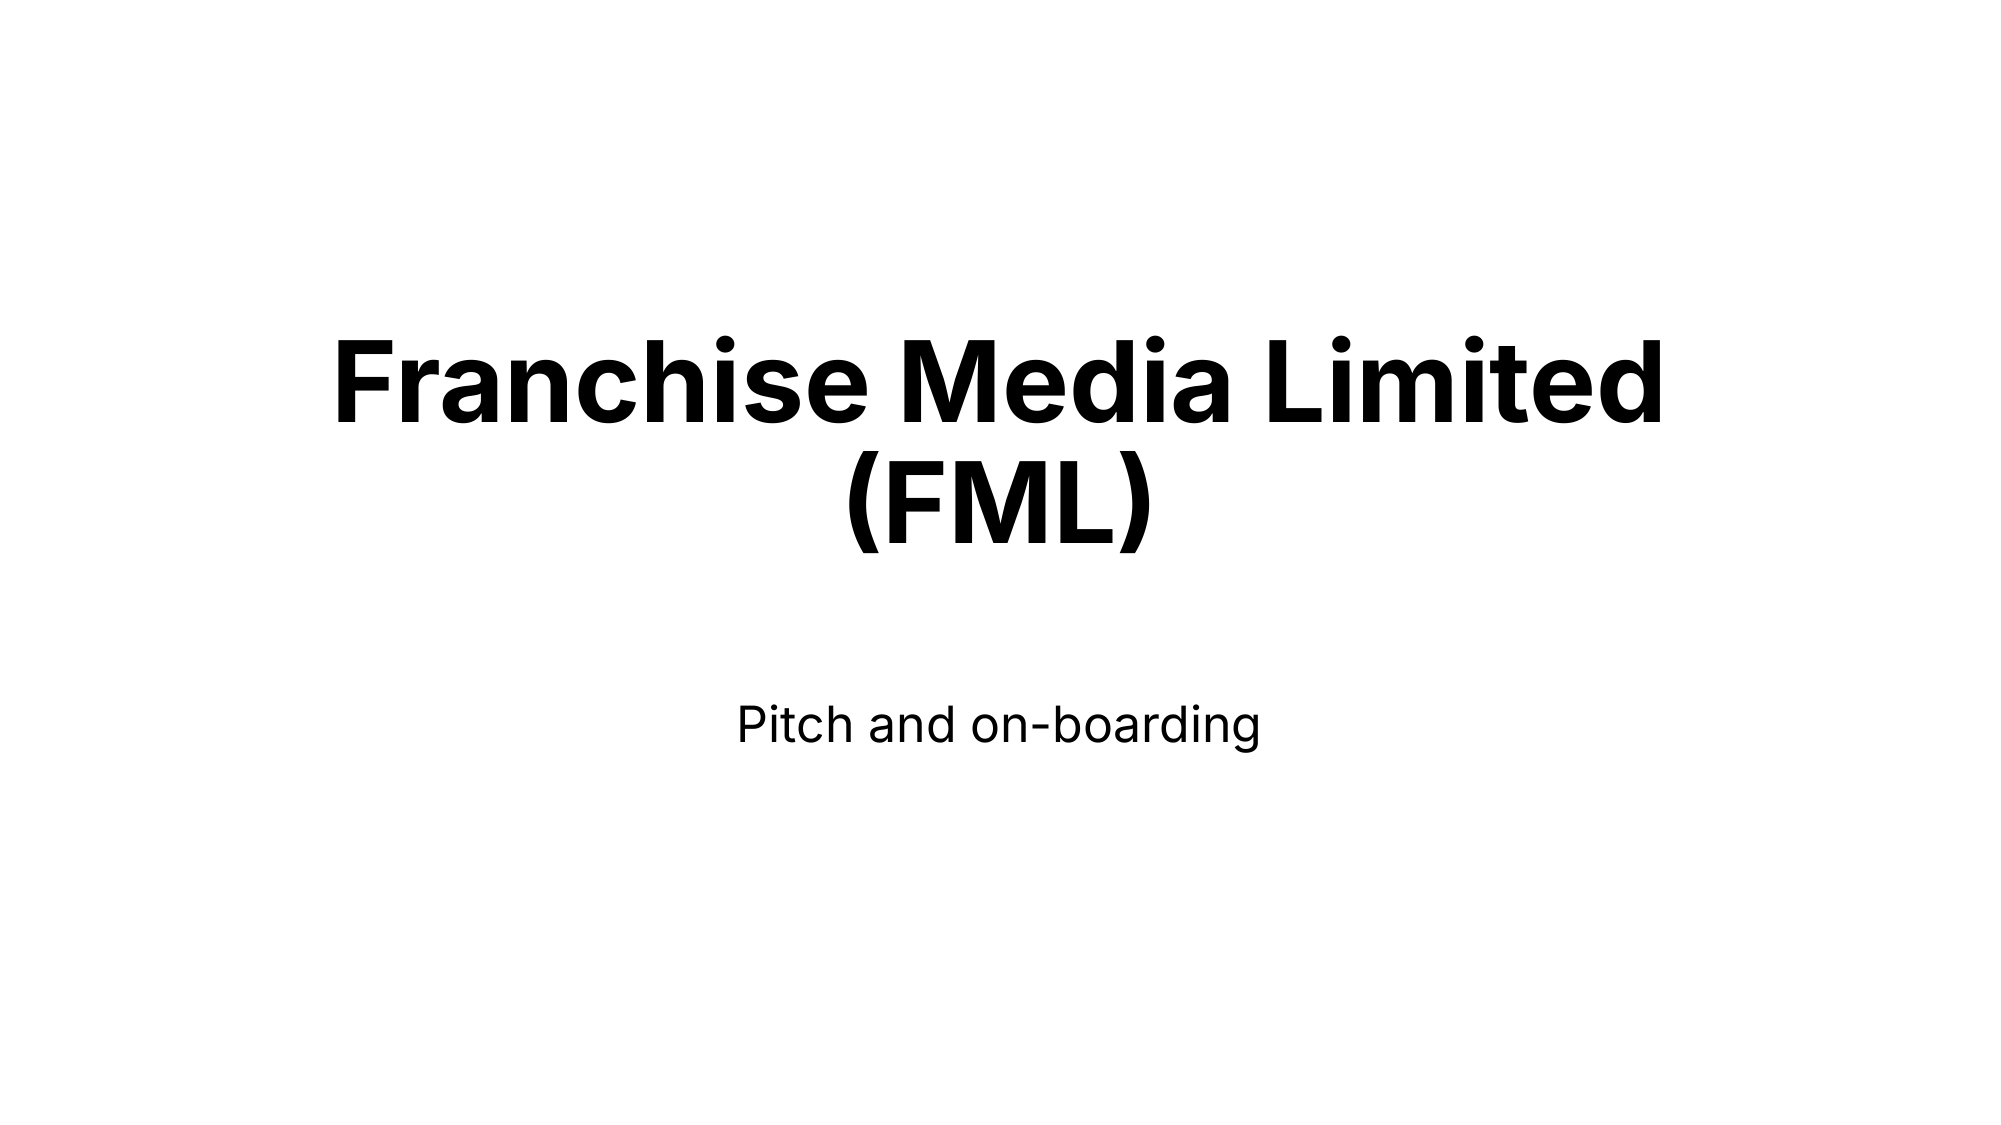

# Franchise Media Limited (FML)
Pitch and on-boarding